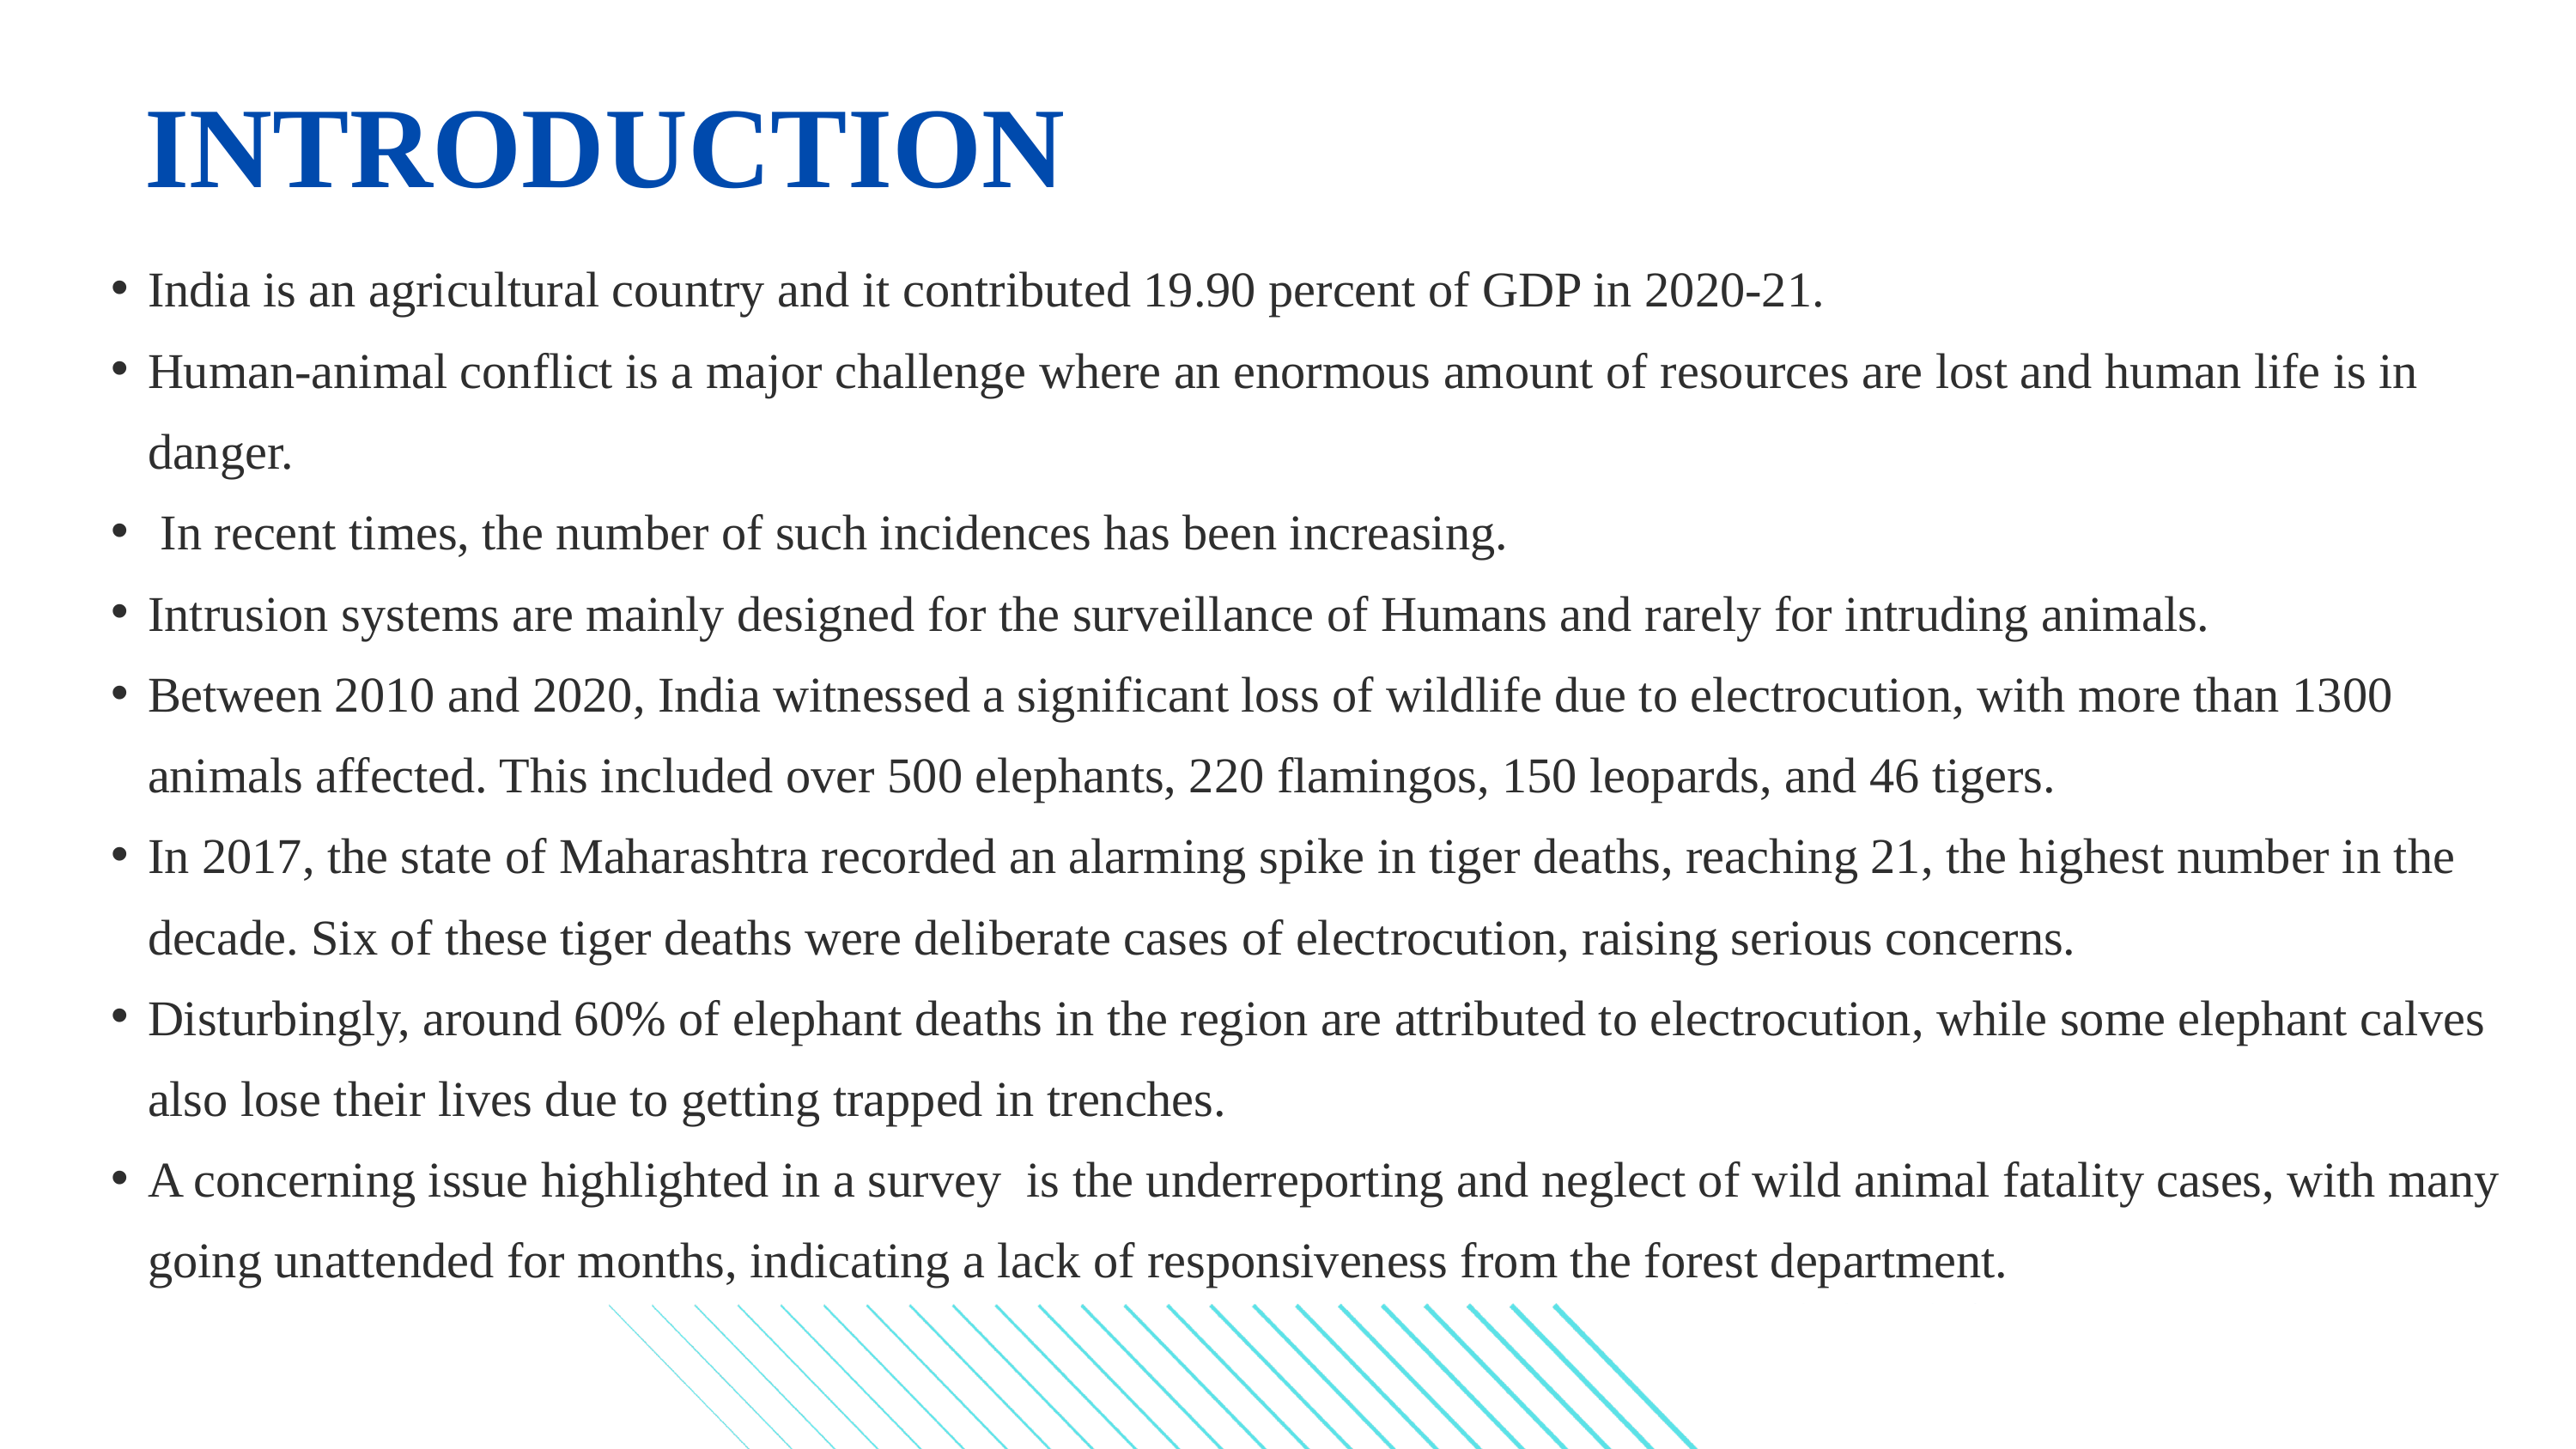

INTRODUCTION
India is an agricultural country and it contributed 19.90 percent of GDP in 2020-21.
Human-animal conflict is a major challenge where an enormous amount of resources are lost and human life is in danger.
 In recent times, the number of such incidences has been increasing.
Intrusion systems are mainly designed for the surveillance of Humans and rarely for intruding animals.
Between 2010 and 2020, India witnessed a significant loss of wildlife due to electrocution, with more than 1300 animals affected. This included over 500 elephants, 220 flamingos, 150 leopards, and 46 tigers.
In 2017, the state of Maharashtra recorded an alarming spike in tiger deaths, reaching 21, the highest number in the decade. Six of these tiger deaths were deliberate cases of electrocution, raising serious concerns.
Disturbingly, around 60% of elephant deaths in the region are attributed to electrocution, while some elephant calves also lose their lives due to getting trapped in trenches.
A concerning issue highlighted in a survey  is the underreporting and neglect of wild animal fatality cases, with many going unattended for months, indicating a lack of responsiveness from the forest department.